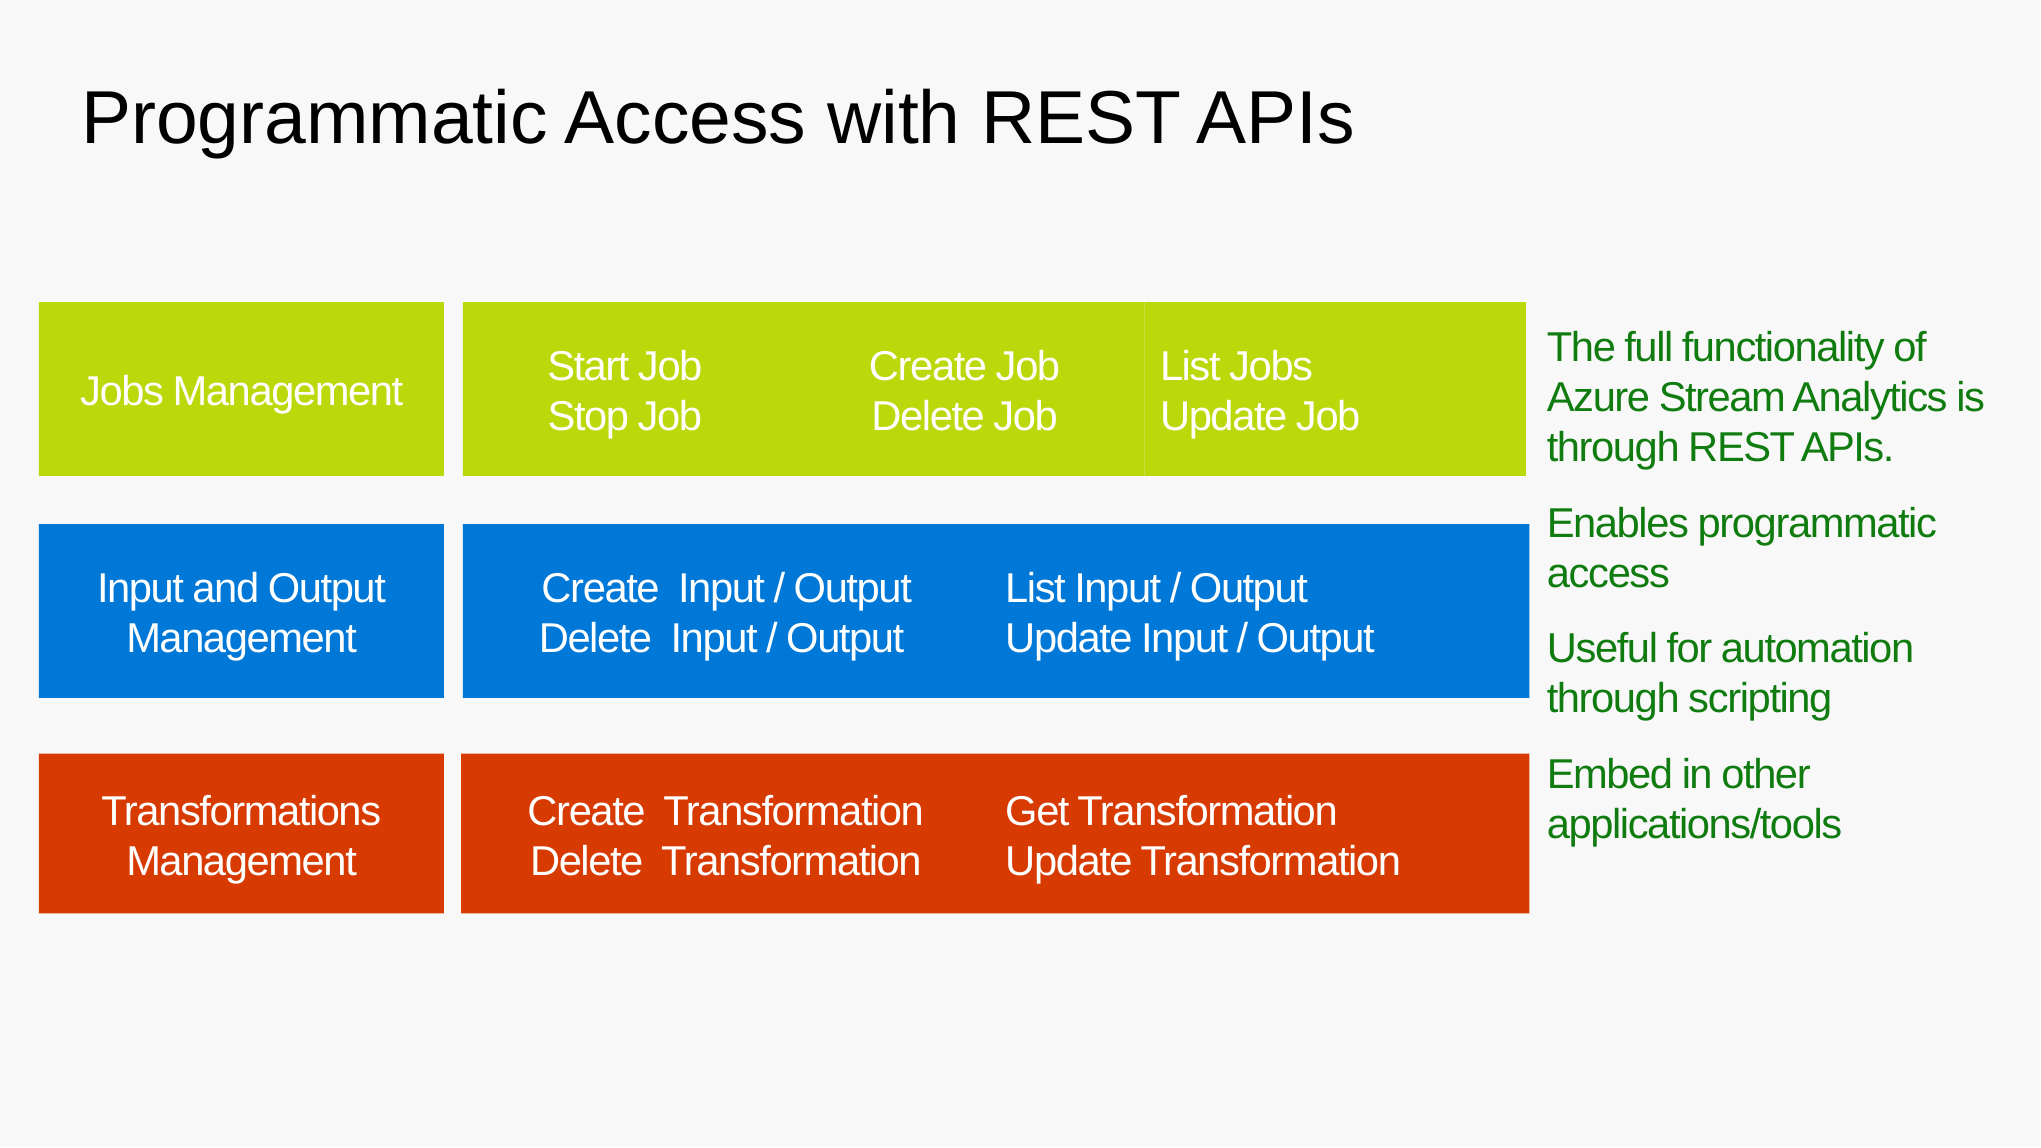

# Programmatic Access with REST APIs
Jobs Management
Start Job
Stop Job
Create Job
Delete Job
List Jobs
Update Job
The full functionality of Azure Stream Analytics is through REST APIs.
Enables programmatic access
Useful for automation through scripting
Embed in other applications/tools
Input and Output
Management
Create  Input / Output
Delete  Input / Output
List Input / Output
Update Input / Output
Transformations
Management
Create  Transformation
Delete  Transformation
Get Transformation
Update Transformation